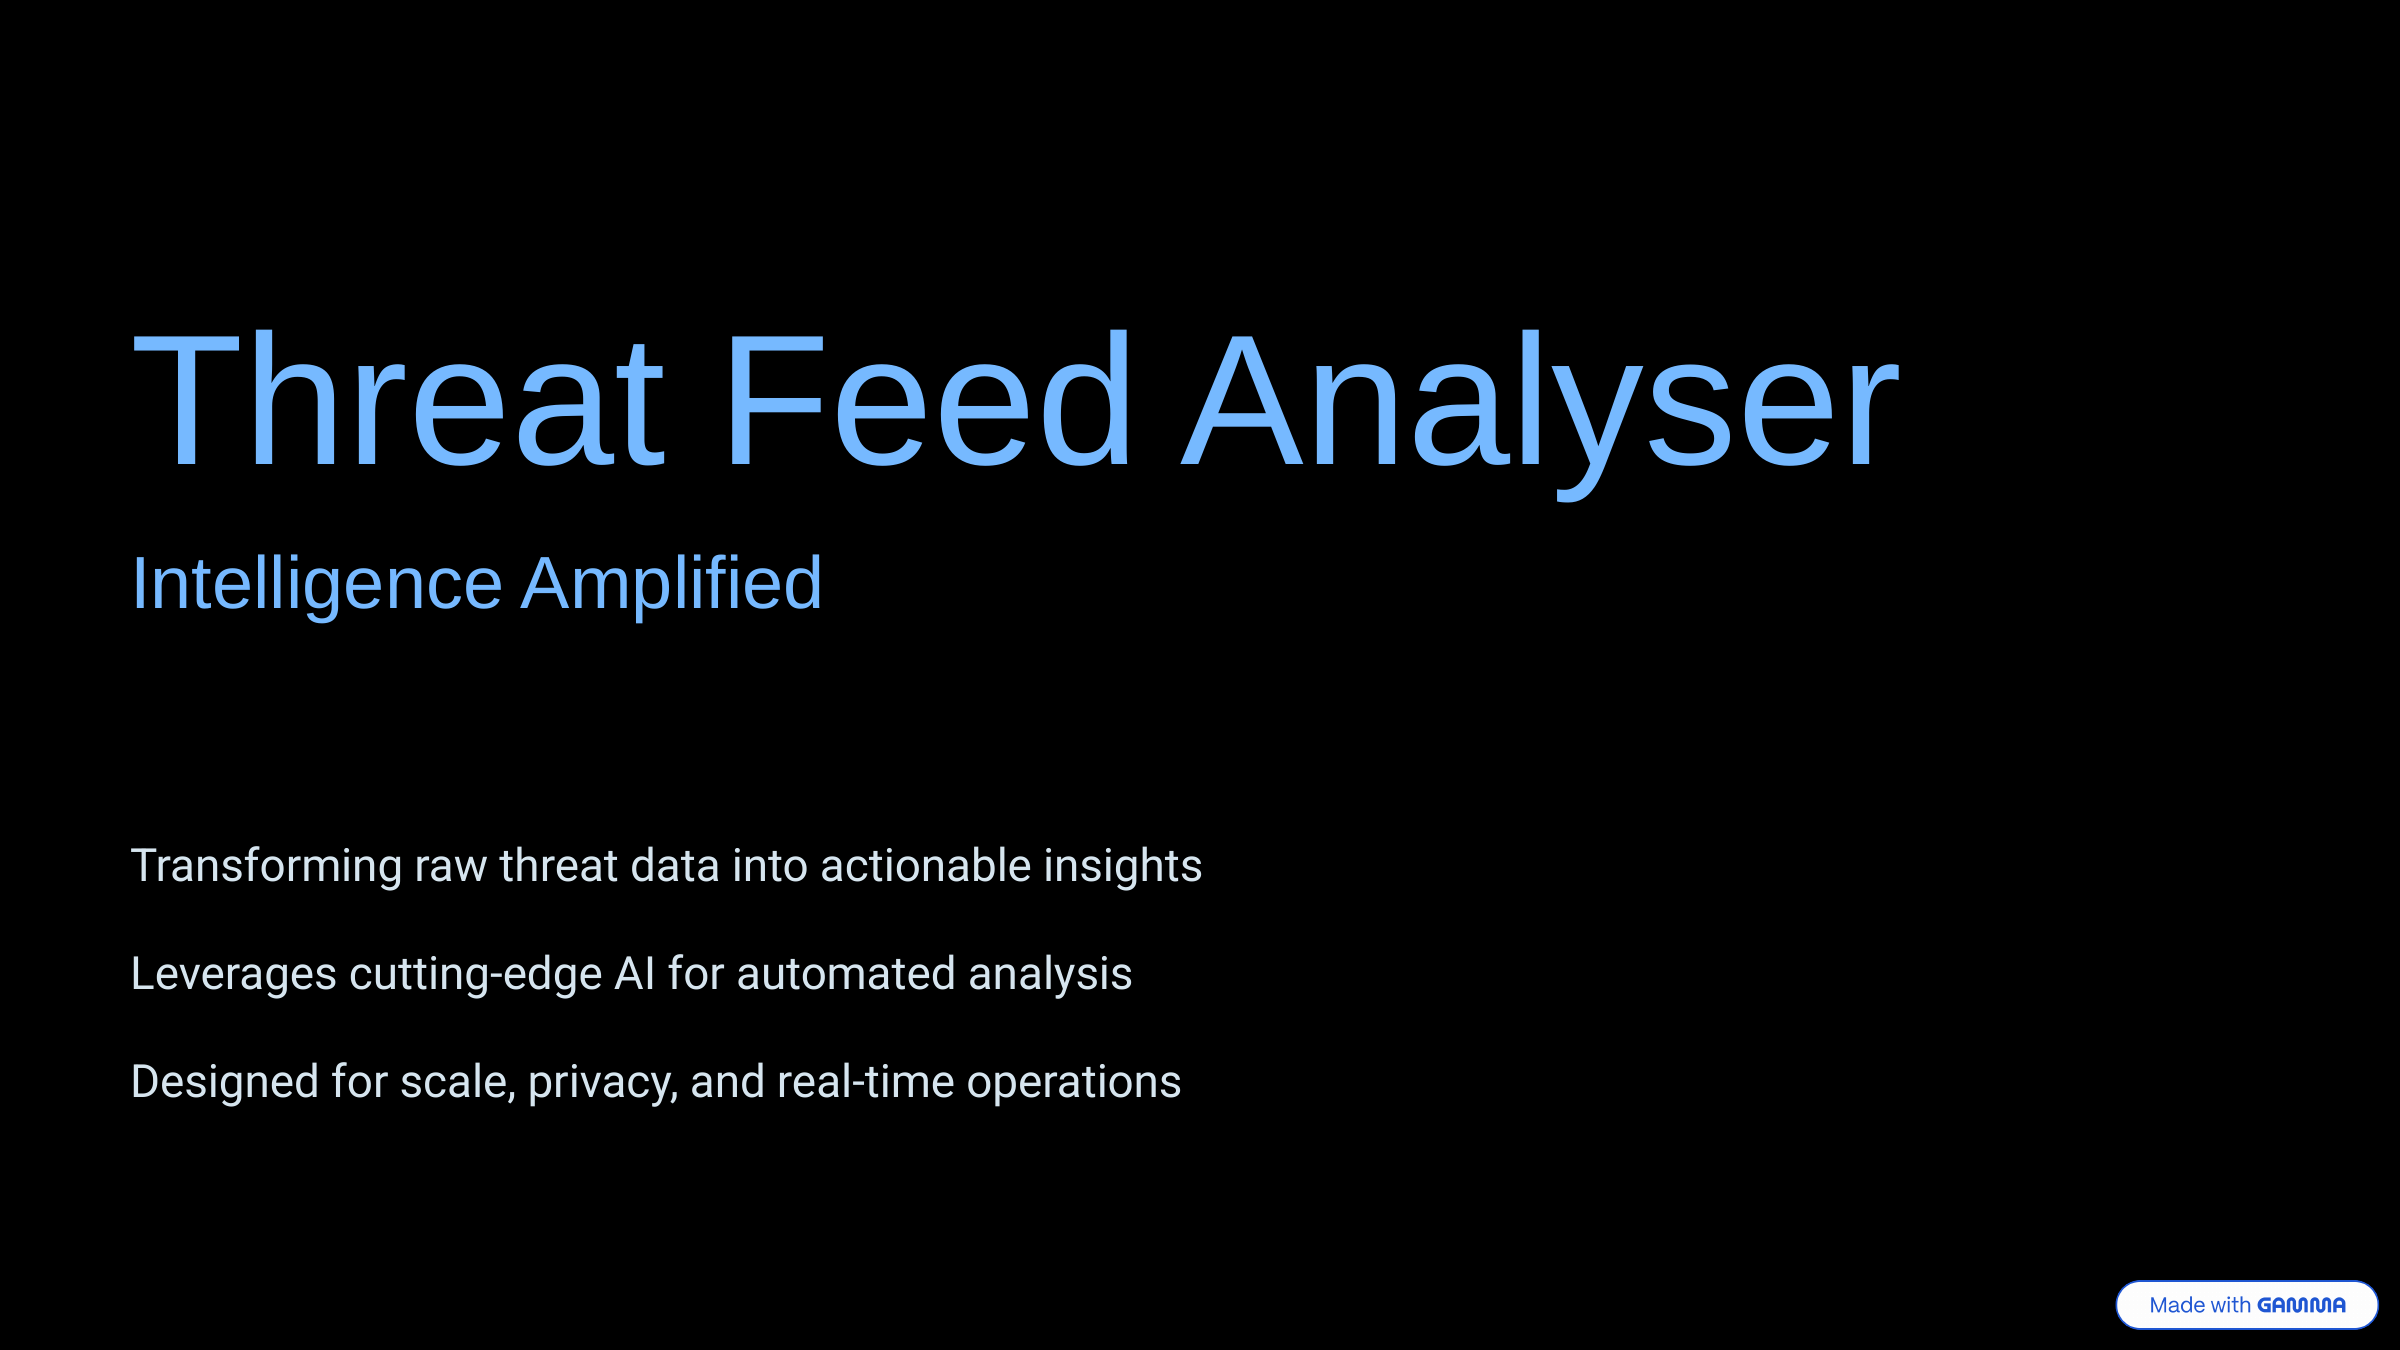

Threat Feed Analyser
Intelligence Amplified
Transforming raw threat data into actionable insights
Leverages cutting-edge AI for automated analysis
Designed for scale, privacy, and real-time operations